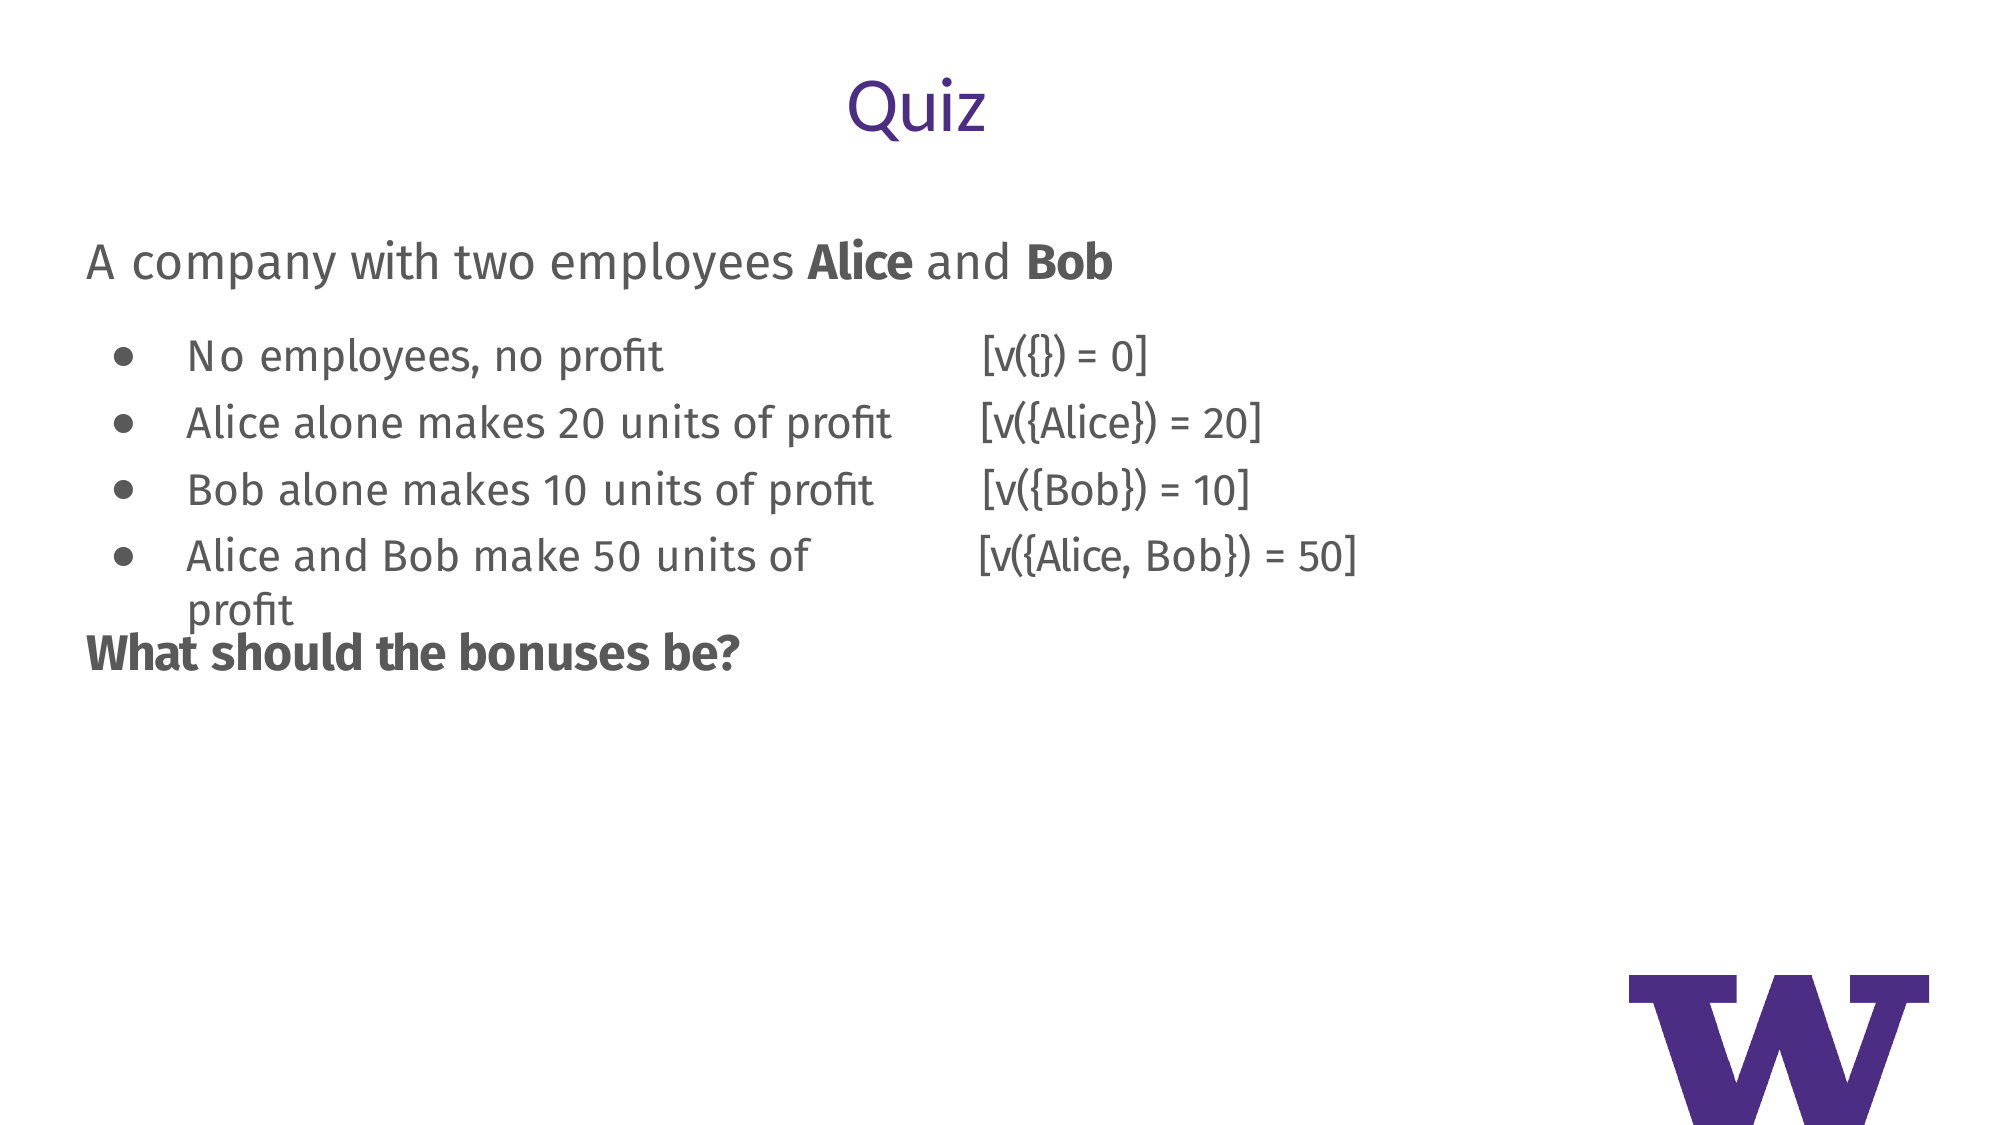

# Quiz
A company with two employees Alice and Bob
No employees, no proﬁt
Alice alone makes 20 units of proﬁt
Bob alone makes 10 units of proﬁt
Alice and Bob make 50 units of proﬁt
[v({}) = 0]
[v({Alice}) = 20]
[v({Bob}) = 10]
[v({Alice, Bob}) = 50]
What should the bonuses be?